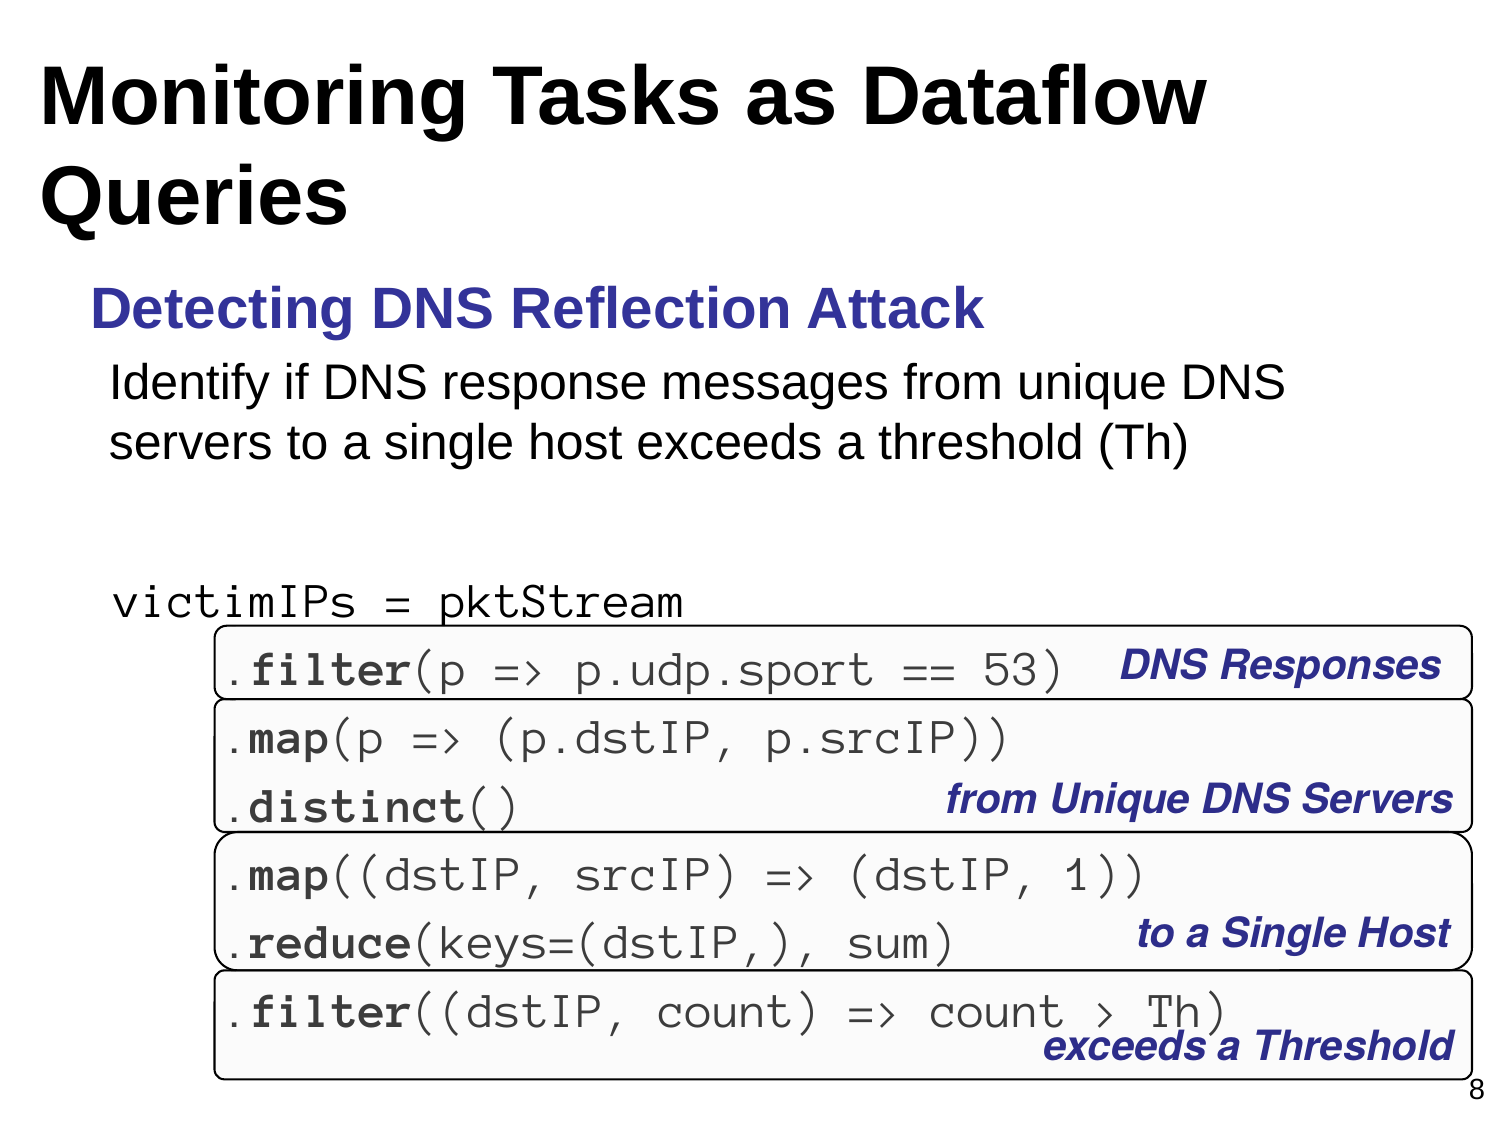

# Monitoring Tasks as Dataflow Queries
Detecting DNS Reflection Attack
Identify if DNS response messages from unique DNS servers to a single host exceeds a threshold (Th)

victimIPs = pktStream
    .filter(p => p.udp.sport == 53)
    .map(p => (p.dstIP, p.srcIP))
    .distinct()
    .map((dstIP, srcIP) => (dstIP, 1))
    .reduce(keys=(dstIP,), sum)
    .filter((dstIP, count) => count > Th)
DNS Responses
from Unique DNS Servers
to a Single Host
exceeds a Threshold
8